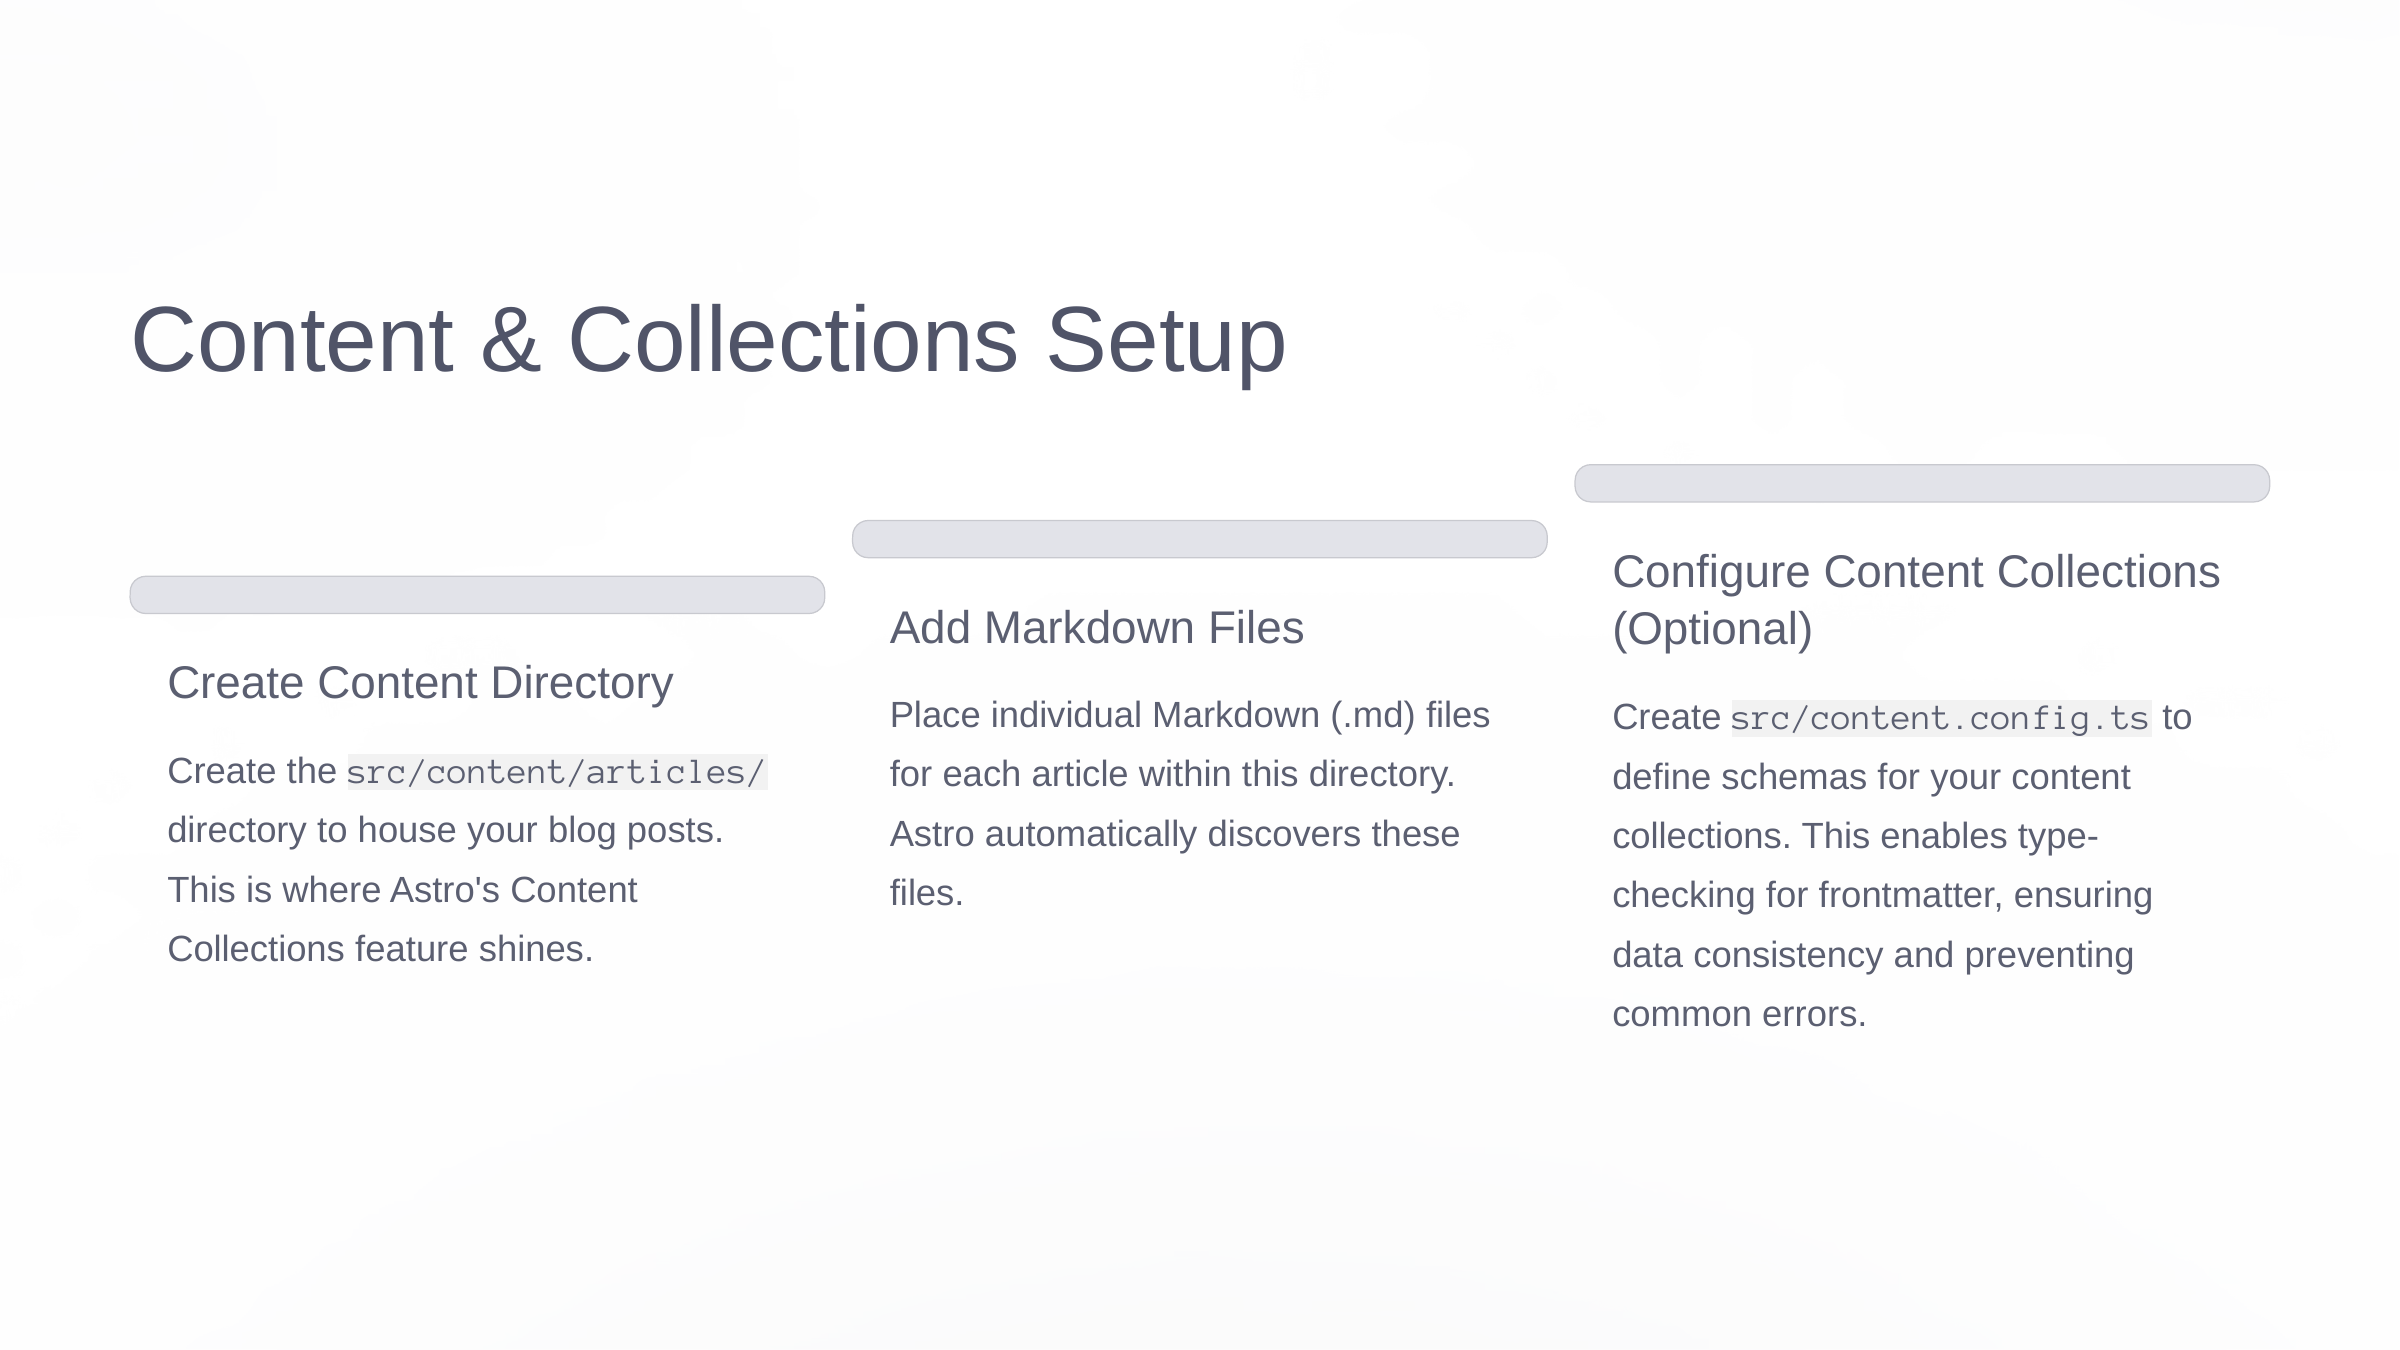

Content & Collections Setup

Configure Content Collections (Optional)

Add Markdown Files
Create Content Directory
Place individual Markdown (.md) files for each article within this directory. Astro automatically discovers these files.
Create src/content.config.ts to define schemas for your content collections. This enables type-checking for frontmatter, ensuring data consistency and preventing common errors.
Create the src/content/articles/ directory to house your blog posts. This is where Astro's Content Collections feature shines.